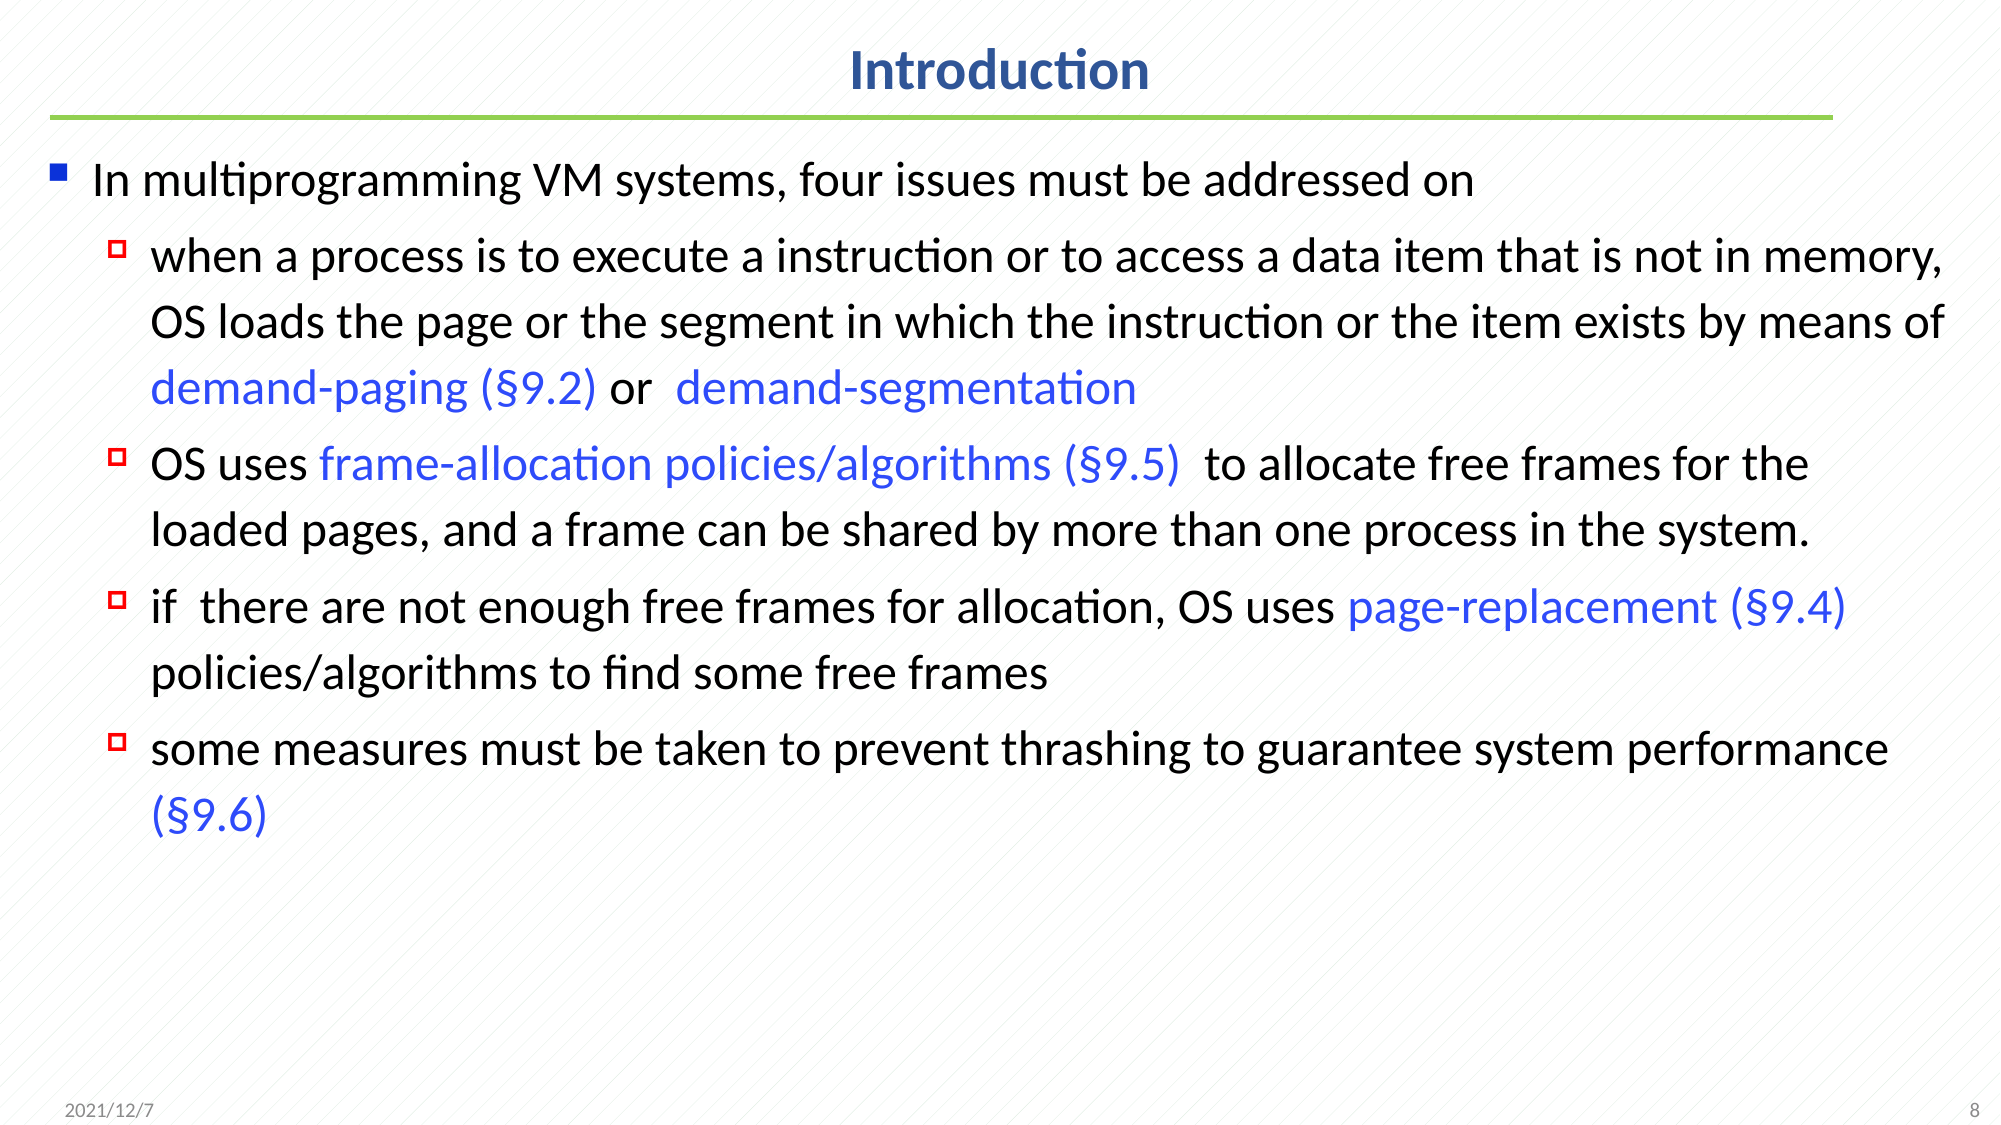

# Introduction
In multiprogramming VM systems, four issues must be addressed on
when a process is to execute a instruction or to access a data item that is not in memory, OS loads the page or the segment in which the instruction or the item exists by means of demand-paging (§9.2) or  demand-segmentation
OS uses frame-allocation policies/algorithms (§9.5)  to allocate free frames for the loaded pages, and a frame can be shared by more than one process in the system.
if  there are not enough free frames for allocation, OS uses page-replacement (§9.4)  policies/algorithms to find some free frames
some measures must be taken to prevent thrashing to guarantee system performance (§9.6)

8
2021/12/7